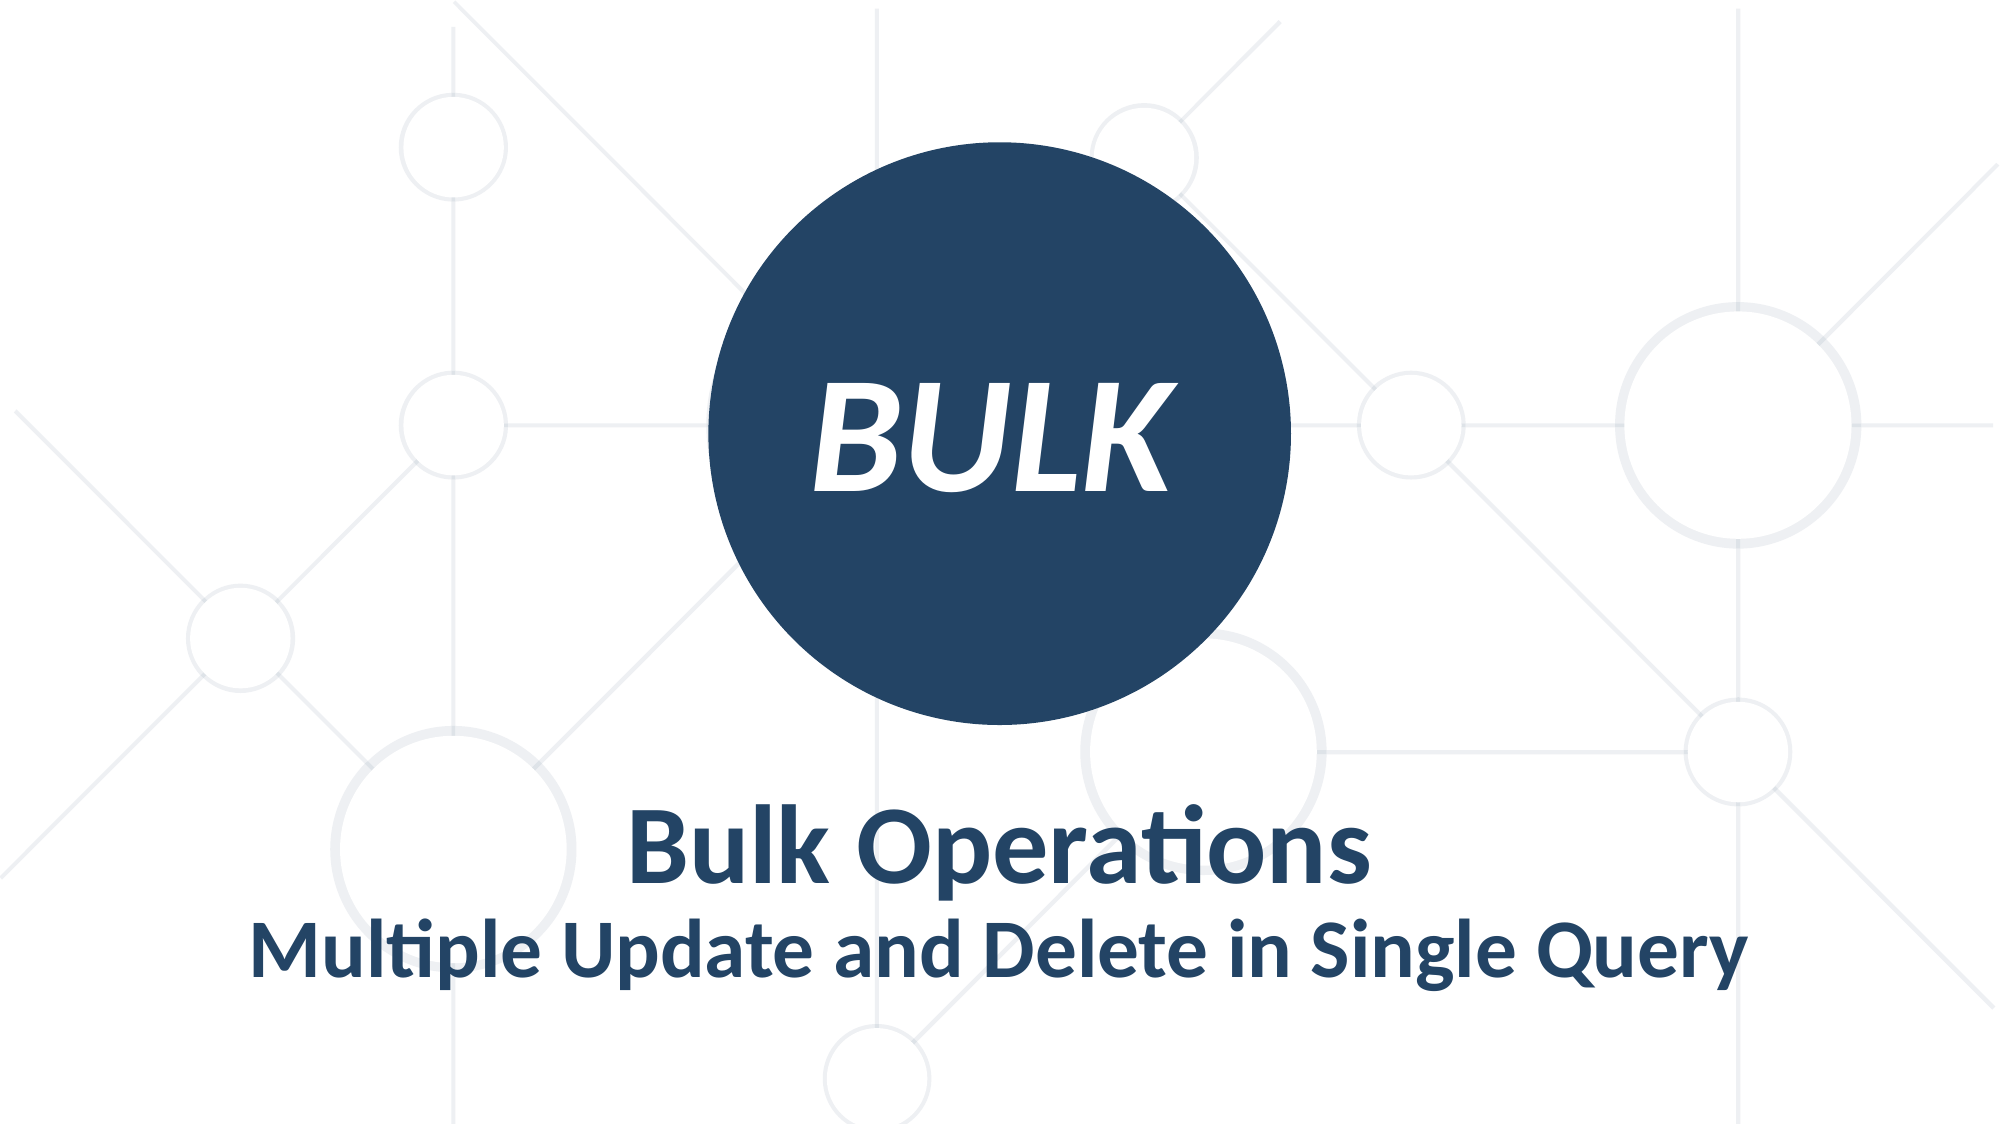

BULK
Bulk Operations
Multiple Update and Delete in Single Query